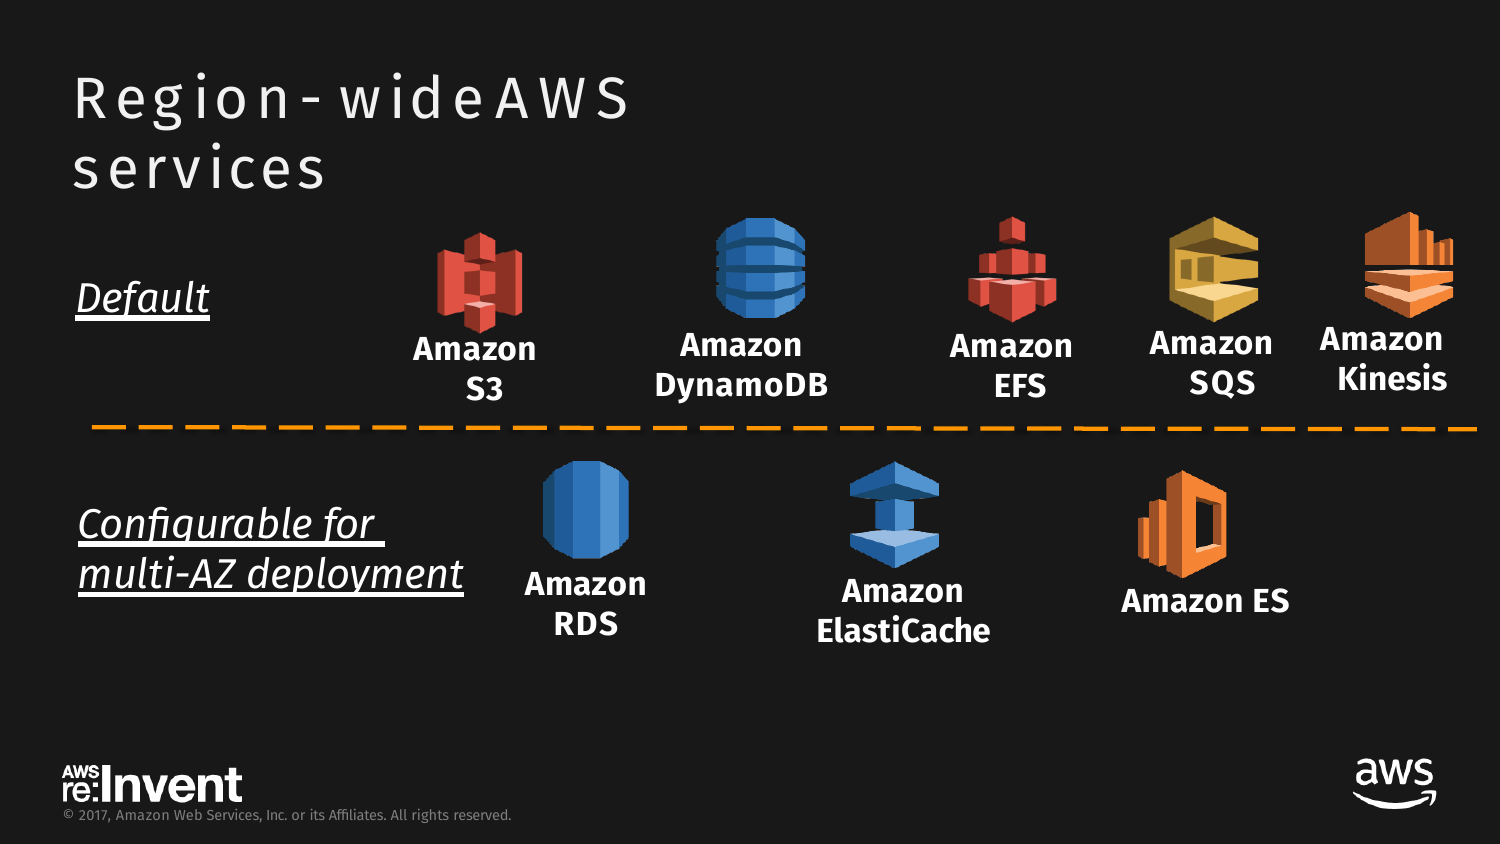

# Region- wide	AWS	services

Default
Amazon  Kinesis
Amazon  SQS
Amazon
DynamoDB
Amazon  EFS
Amazon  S3

Configurable for  multi-AZ deployment
Amazon
RDS
Amazon  ElastiCache
Amazon ES
© 2017, Amazon Web Services, Inc. or its Affiliates. All rights reserved.